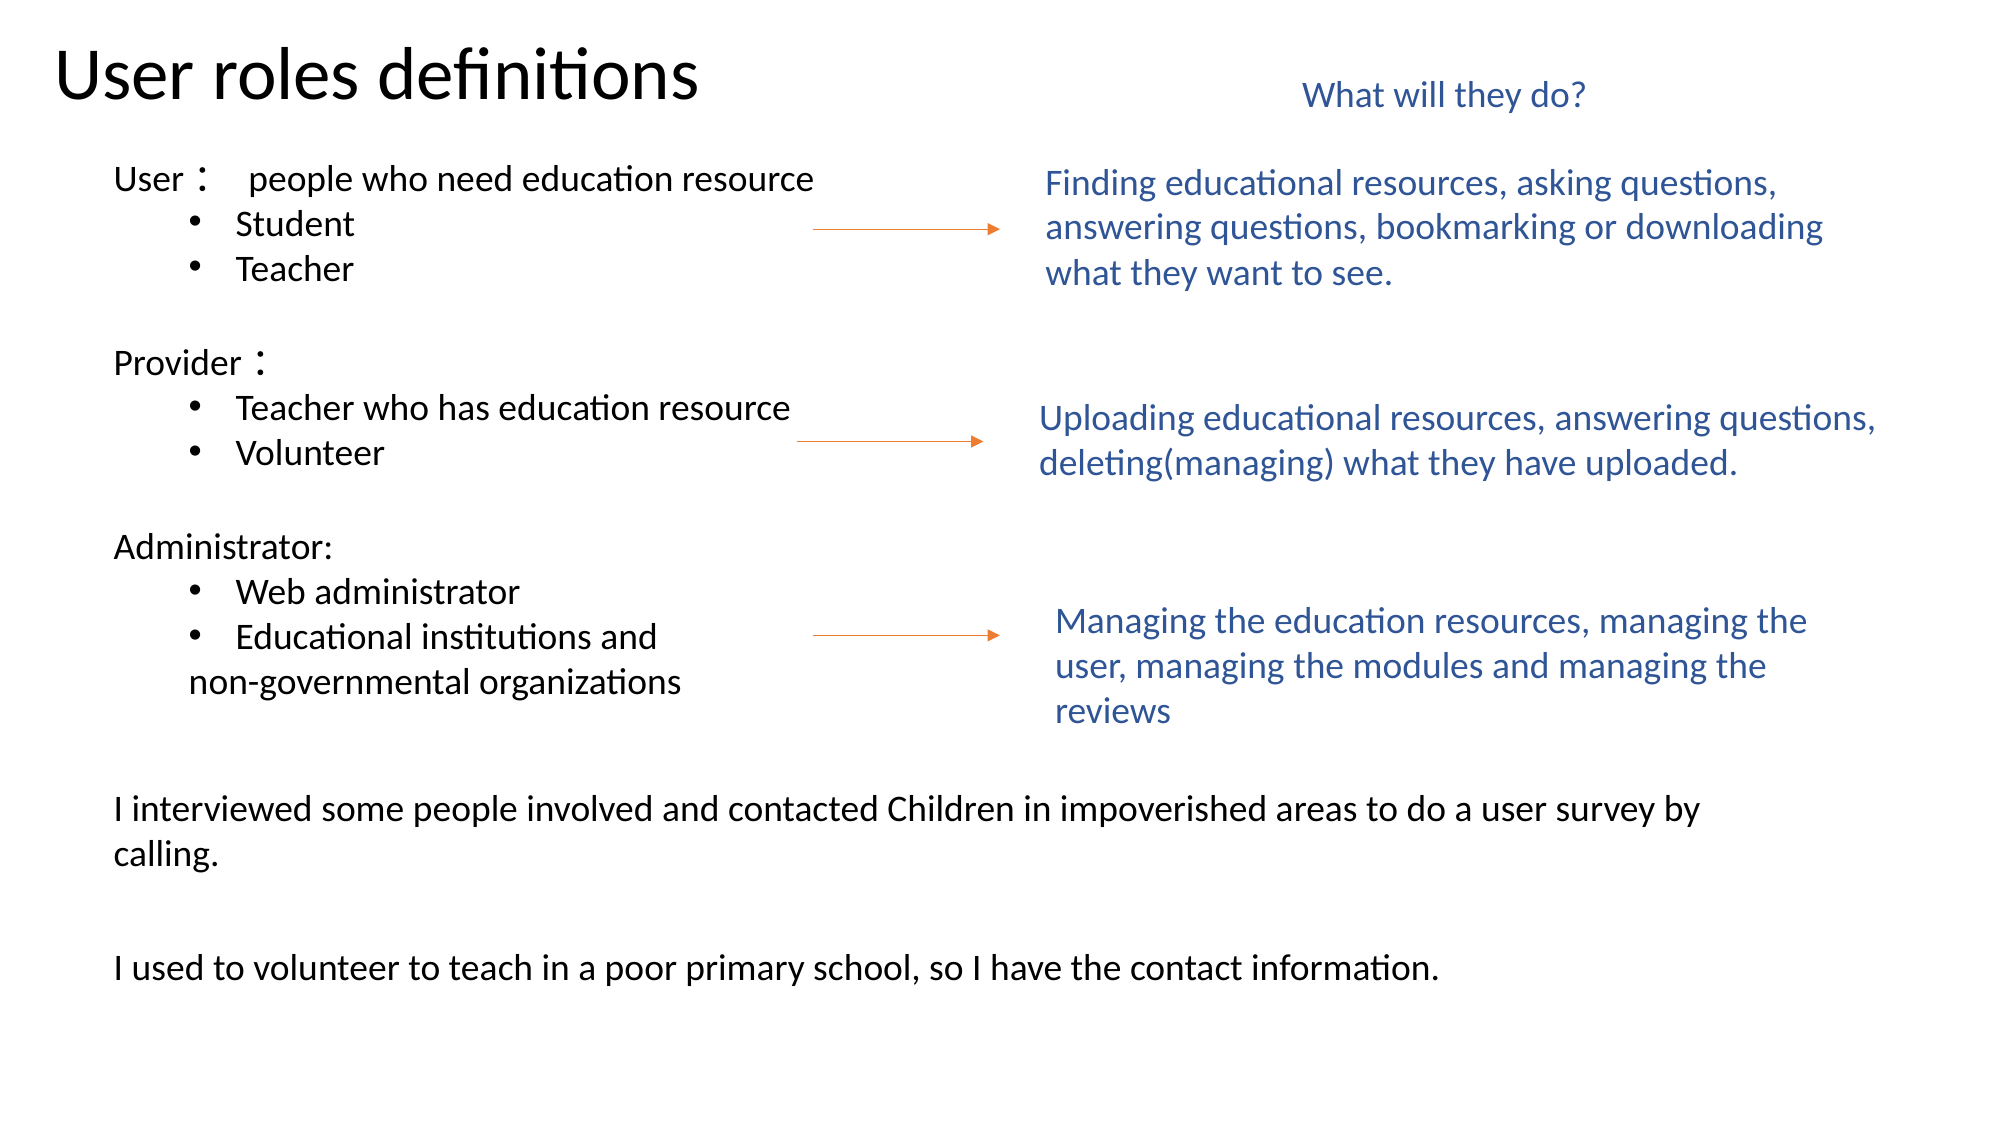

User roles definitions
What will they do?
User： people who need education resource
Student
Teacher
Finding educational resources, asking questions, answering questions, bookmarking or downloading what they want to see.
Provider：
Teacher who has education resource
Volunteer
Uploading educational resources, answering questions, deleting(managing) what they have uploaded.
Administrator:
Web administrator
Educational institutions and
non-governmental organizations
Managing the education resources, managing the user, managing the modules and managing the reviews
I interviewed some people involved and contacted Children in impoverished areas to do a user survey by calling.
I used to volunteer to teach in a poor primary school, so I have the contact information.